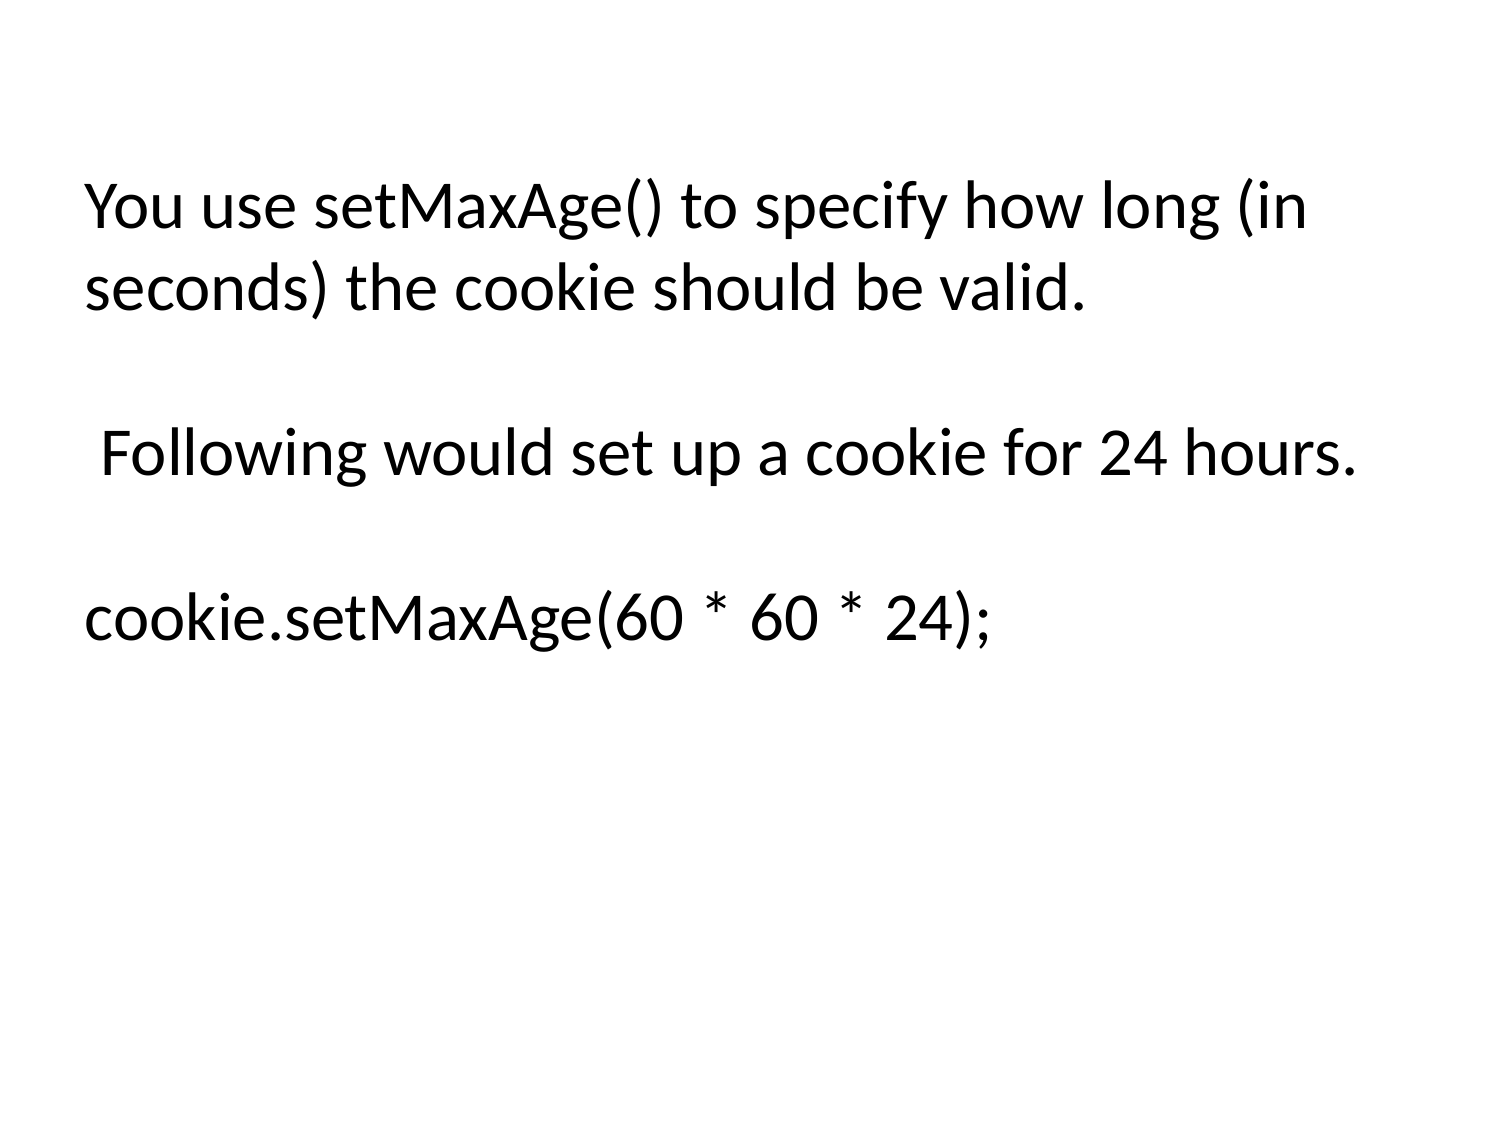

You use setMaxAge() to specify how long (in seconds) the cookie should be valid.

 Following would set up a cookie for 24 hours.

cookie.setMaxAge(60 * 60 * 24);